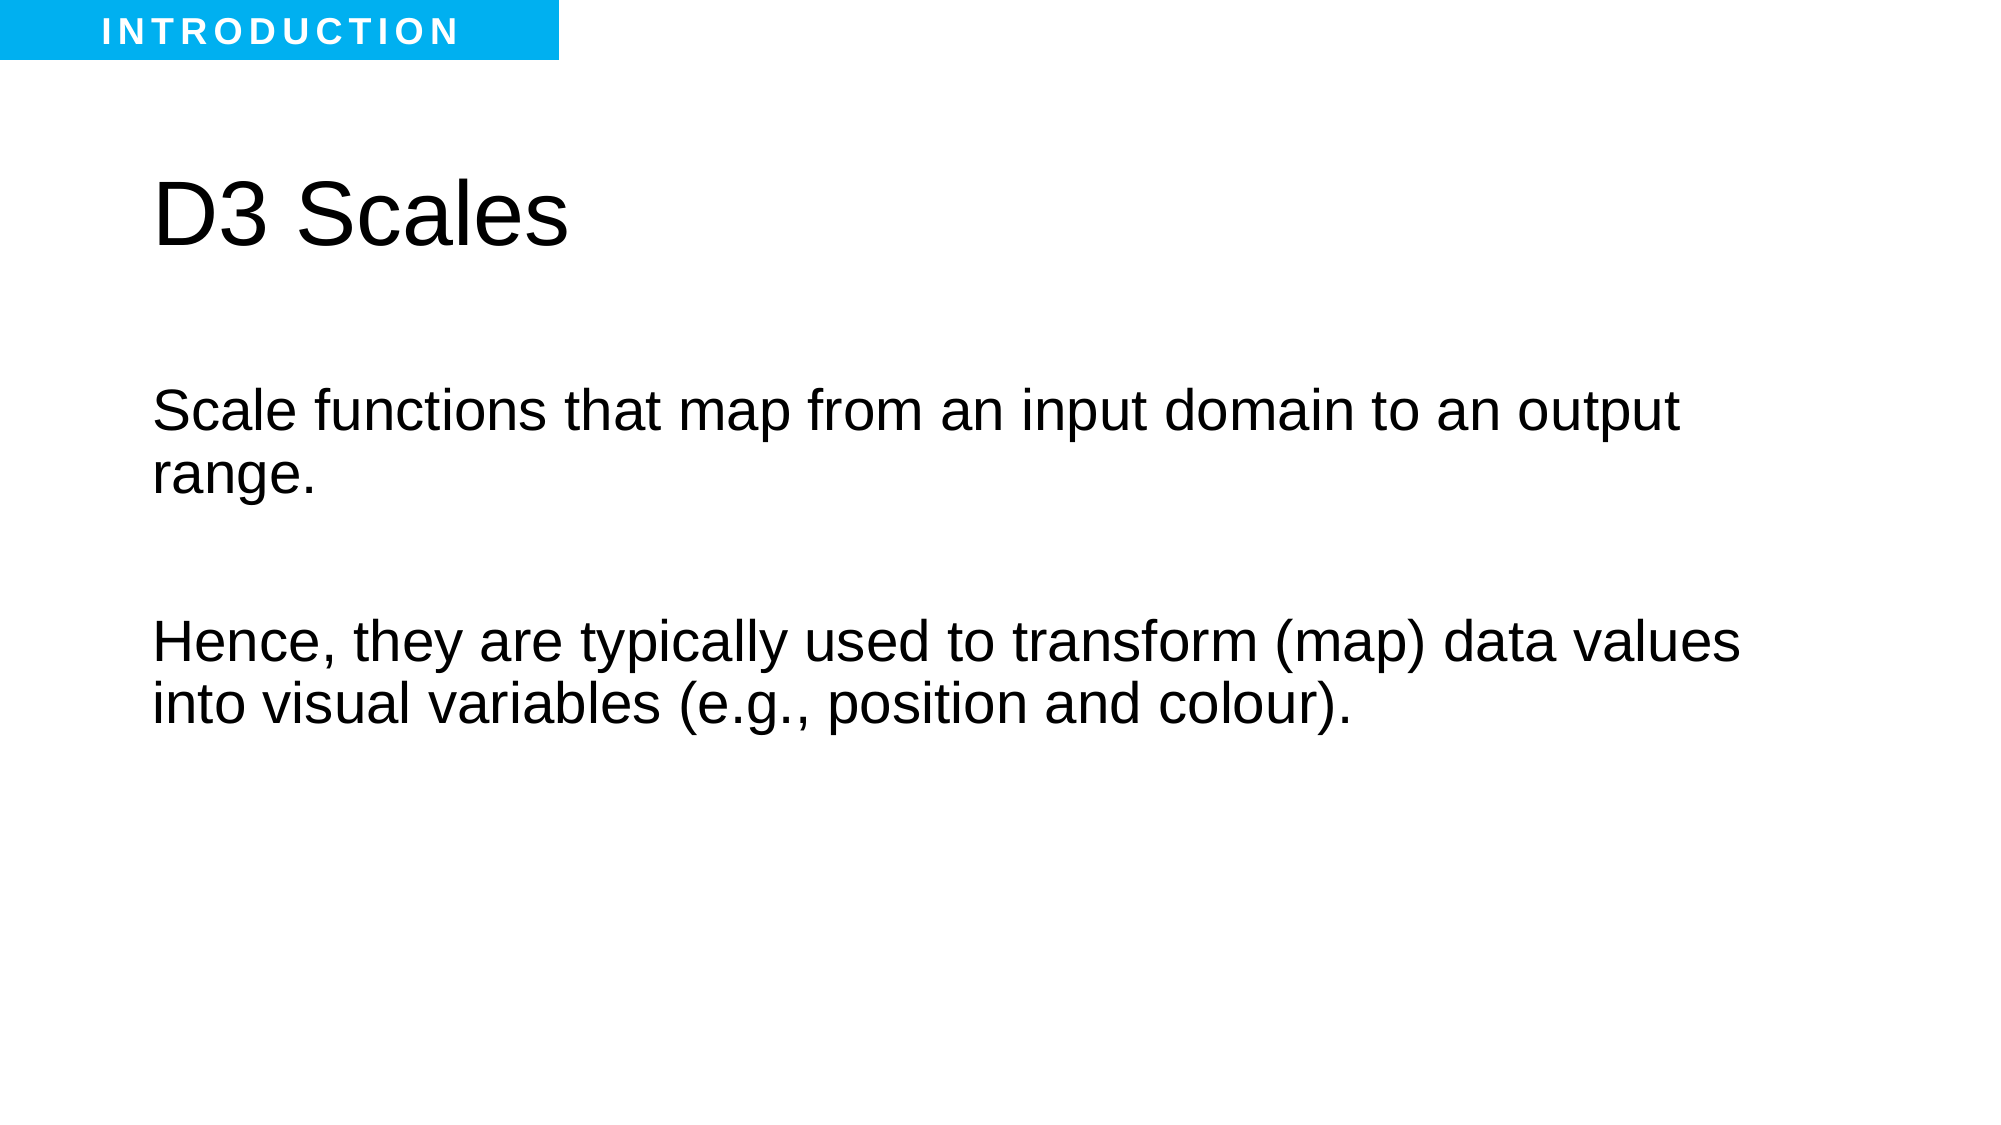

# D3 Scales
Scale functions that map from an input domain to an output range.

Hence, they are typically used to transform (map) data values into visual variables (e.g., position and colour).